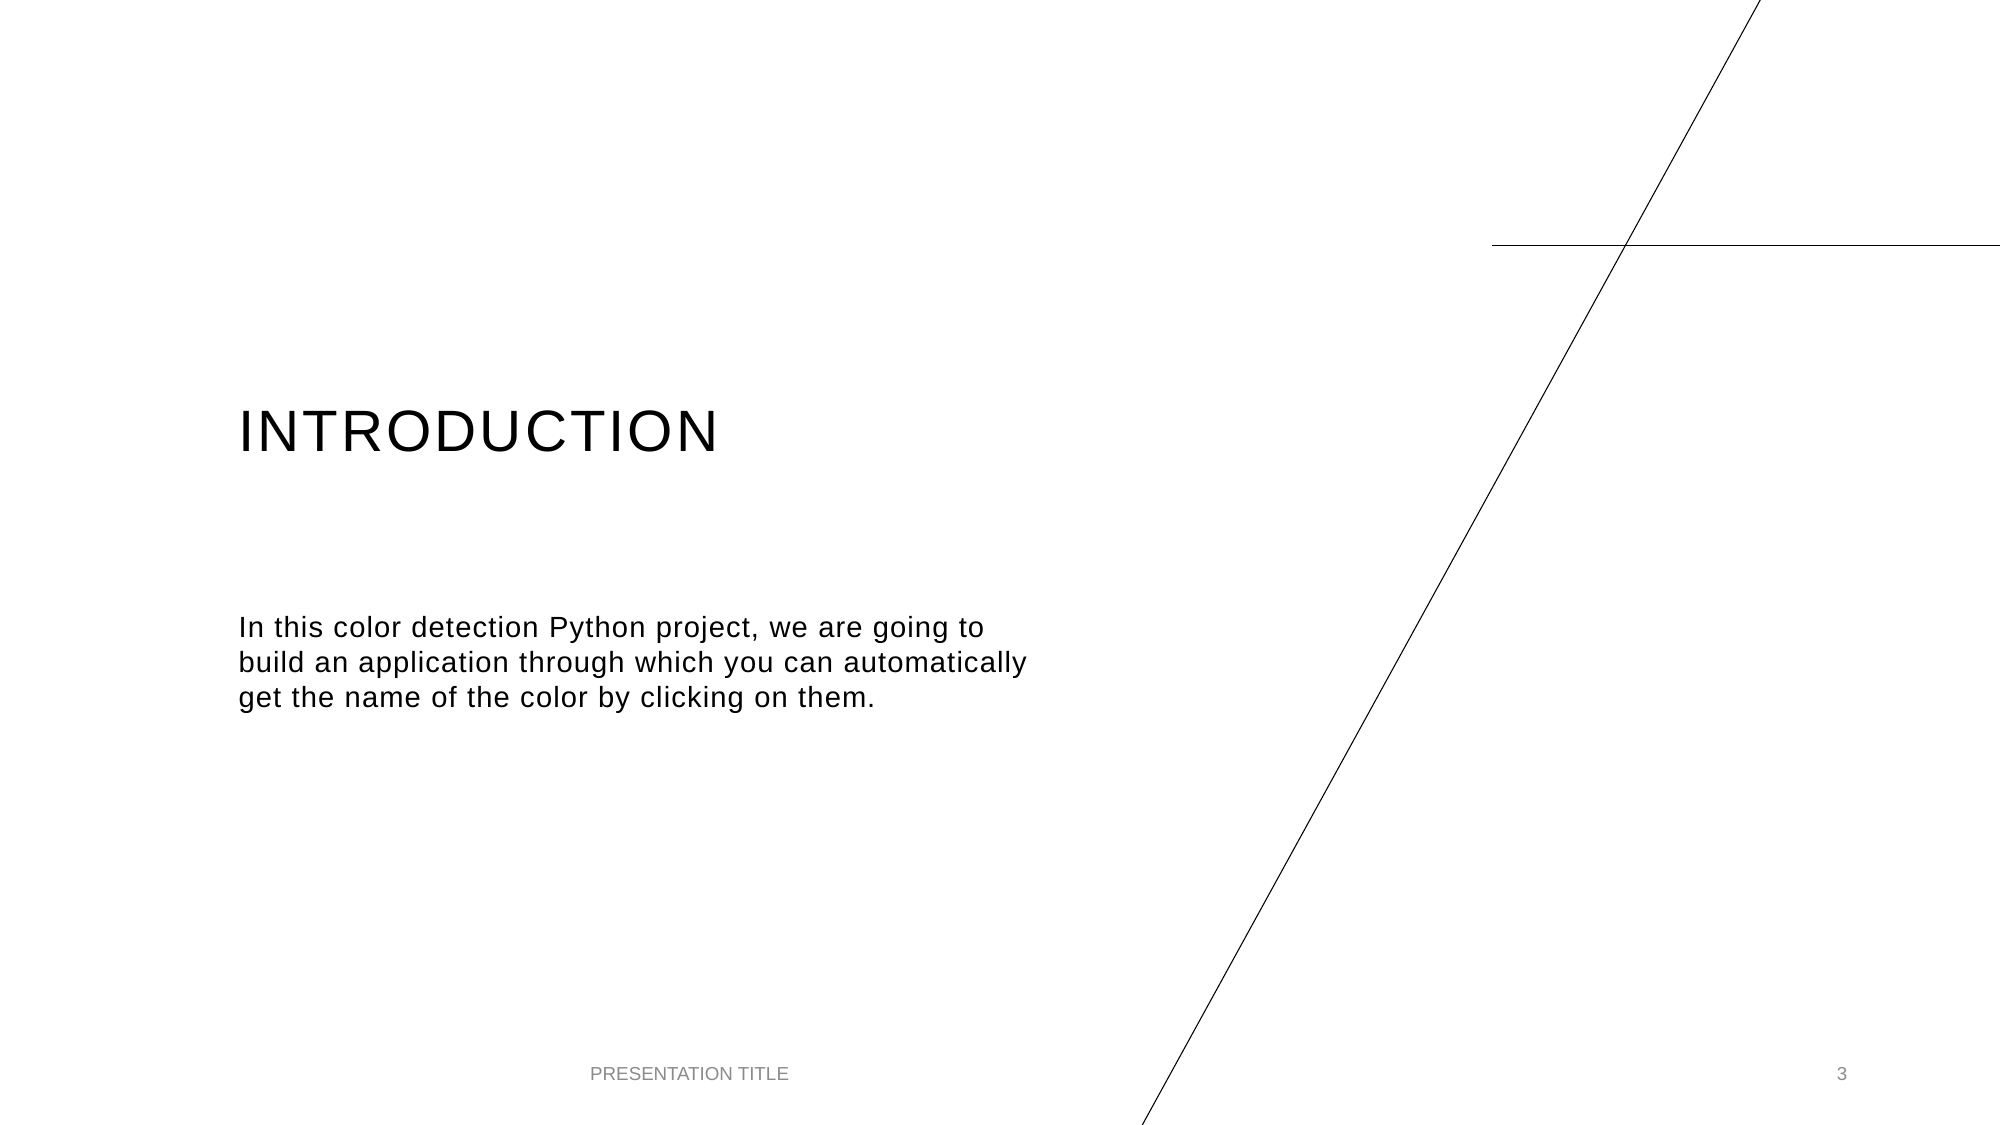

# INTRODUCTION
In this color detection Python project, we are going to build an application through which you can automatically get the name of the color by clicking on them.
PRESENTATION TITLE
3